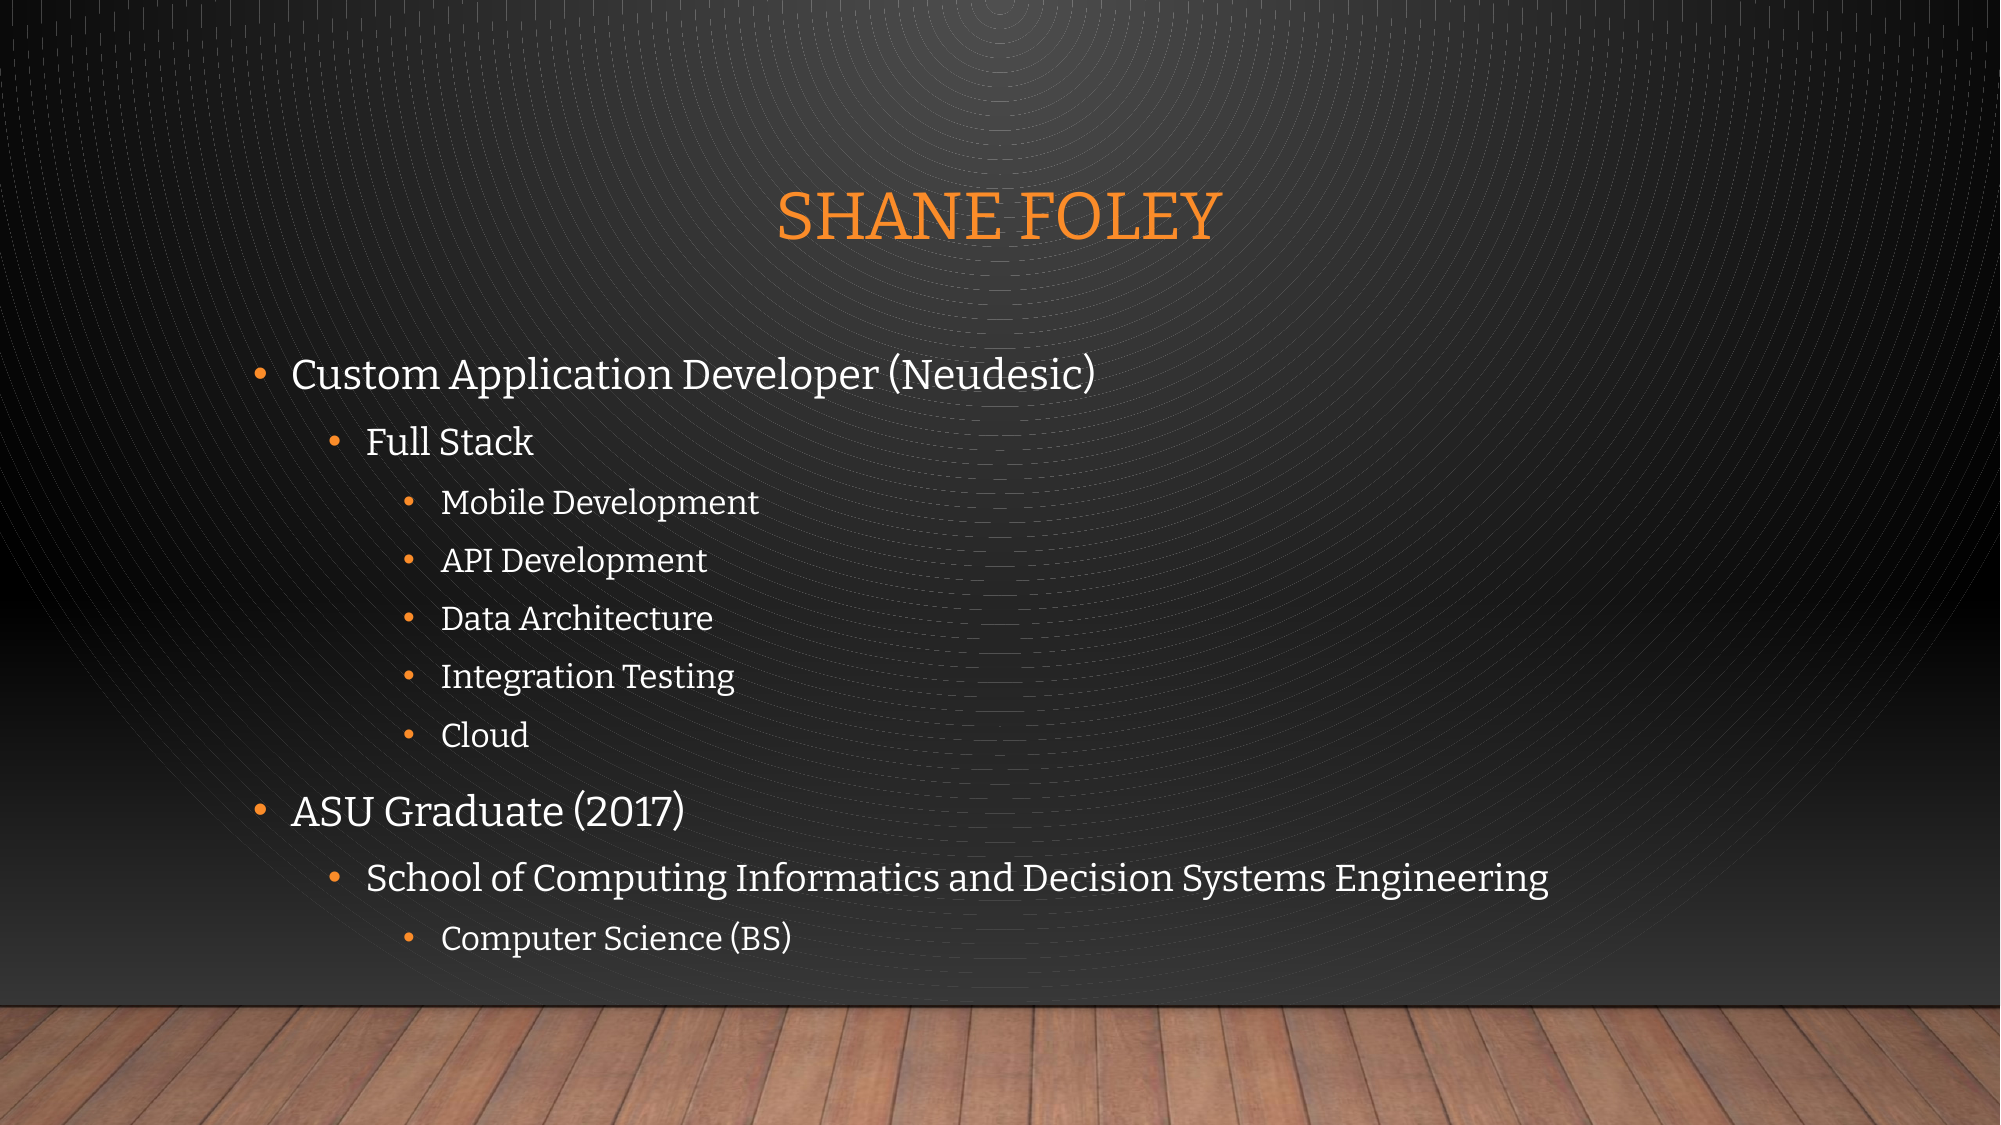

# Shane Foley
Custom Application Developer (Neudesic)
Full Stack
Mobile Development
API Development
Data Architecture
Integration Testing
Cloud
ASU Graduate (2017)
School of Computing Informatics and Decision Systems Engineering
Computer Science (BS)